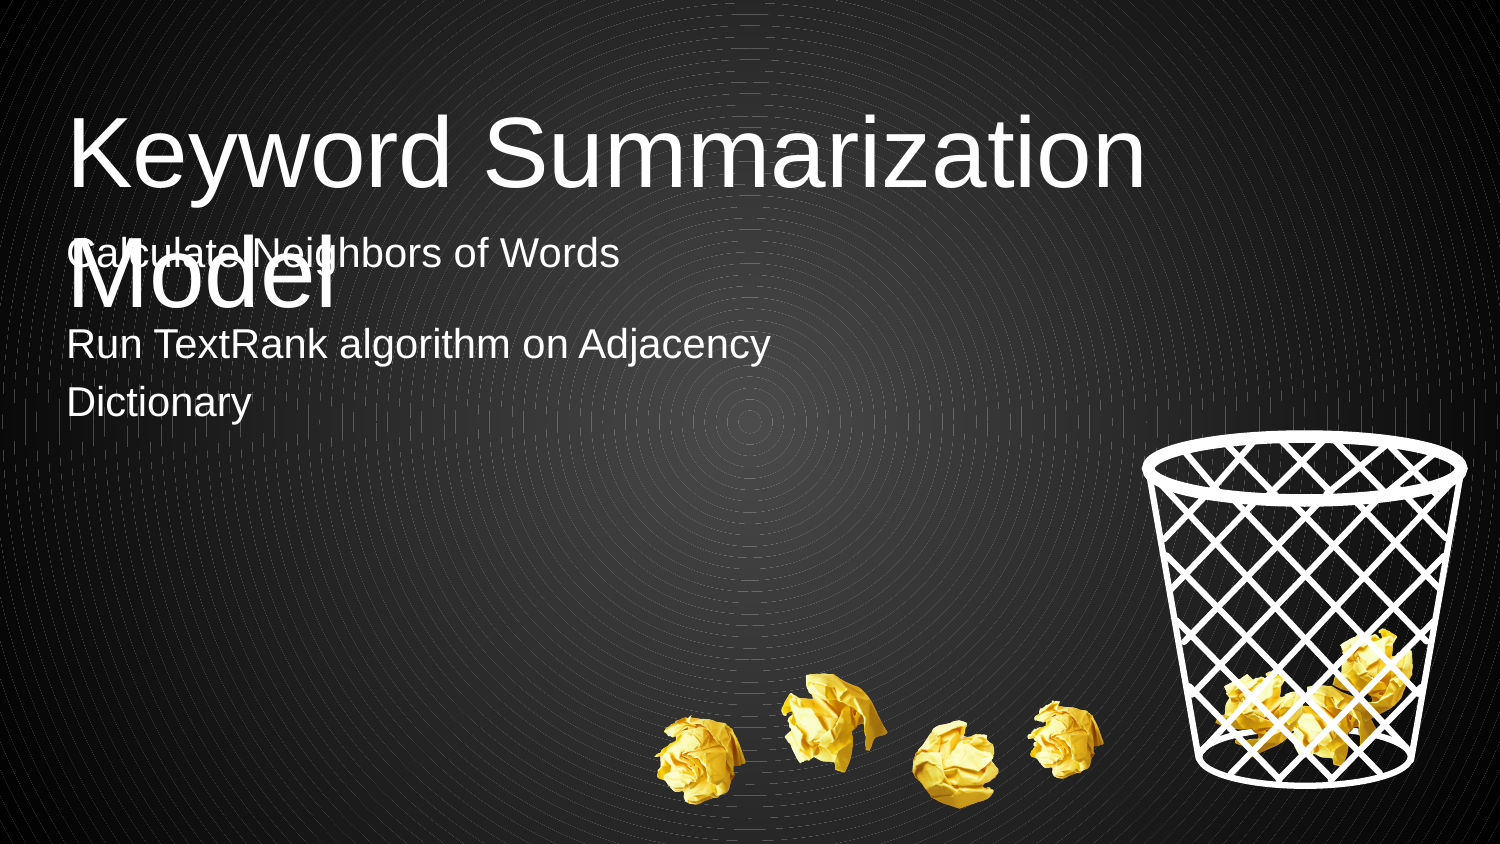

# Keyword Summarization Model
Calculate Neighbors of Words
Run TextRank algorithm on Adjacency Dictionary